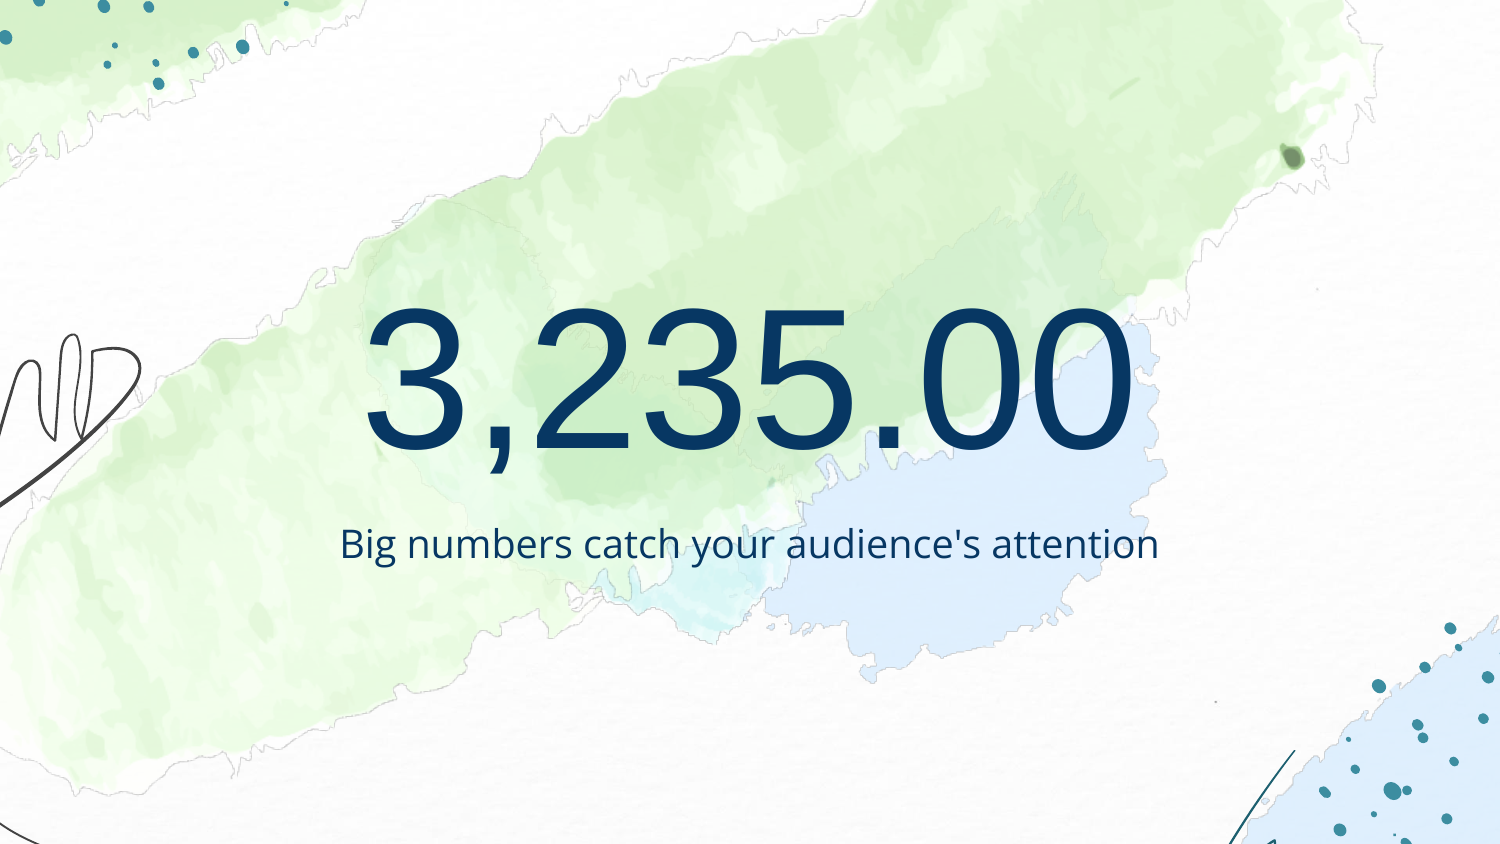

# 3,235.00
Big numbers catch your audience's attention